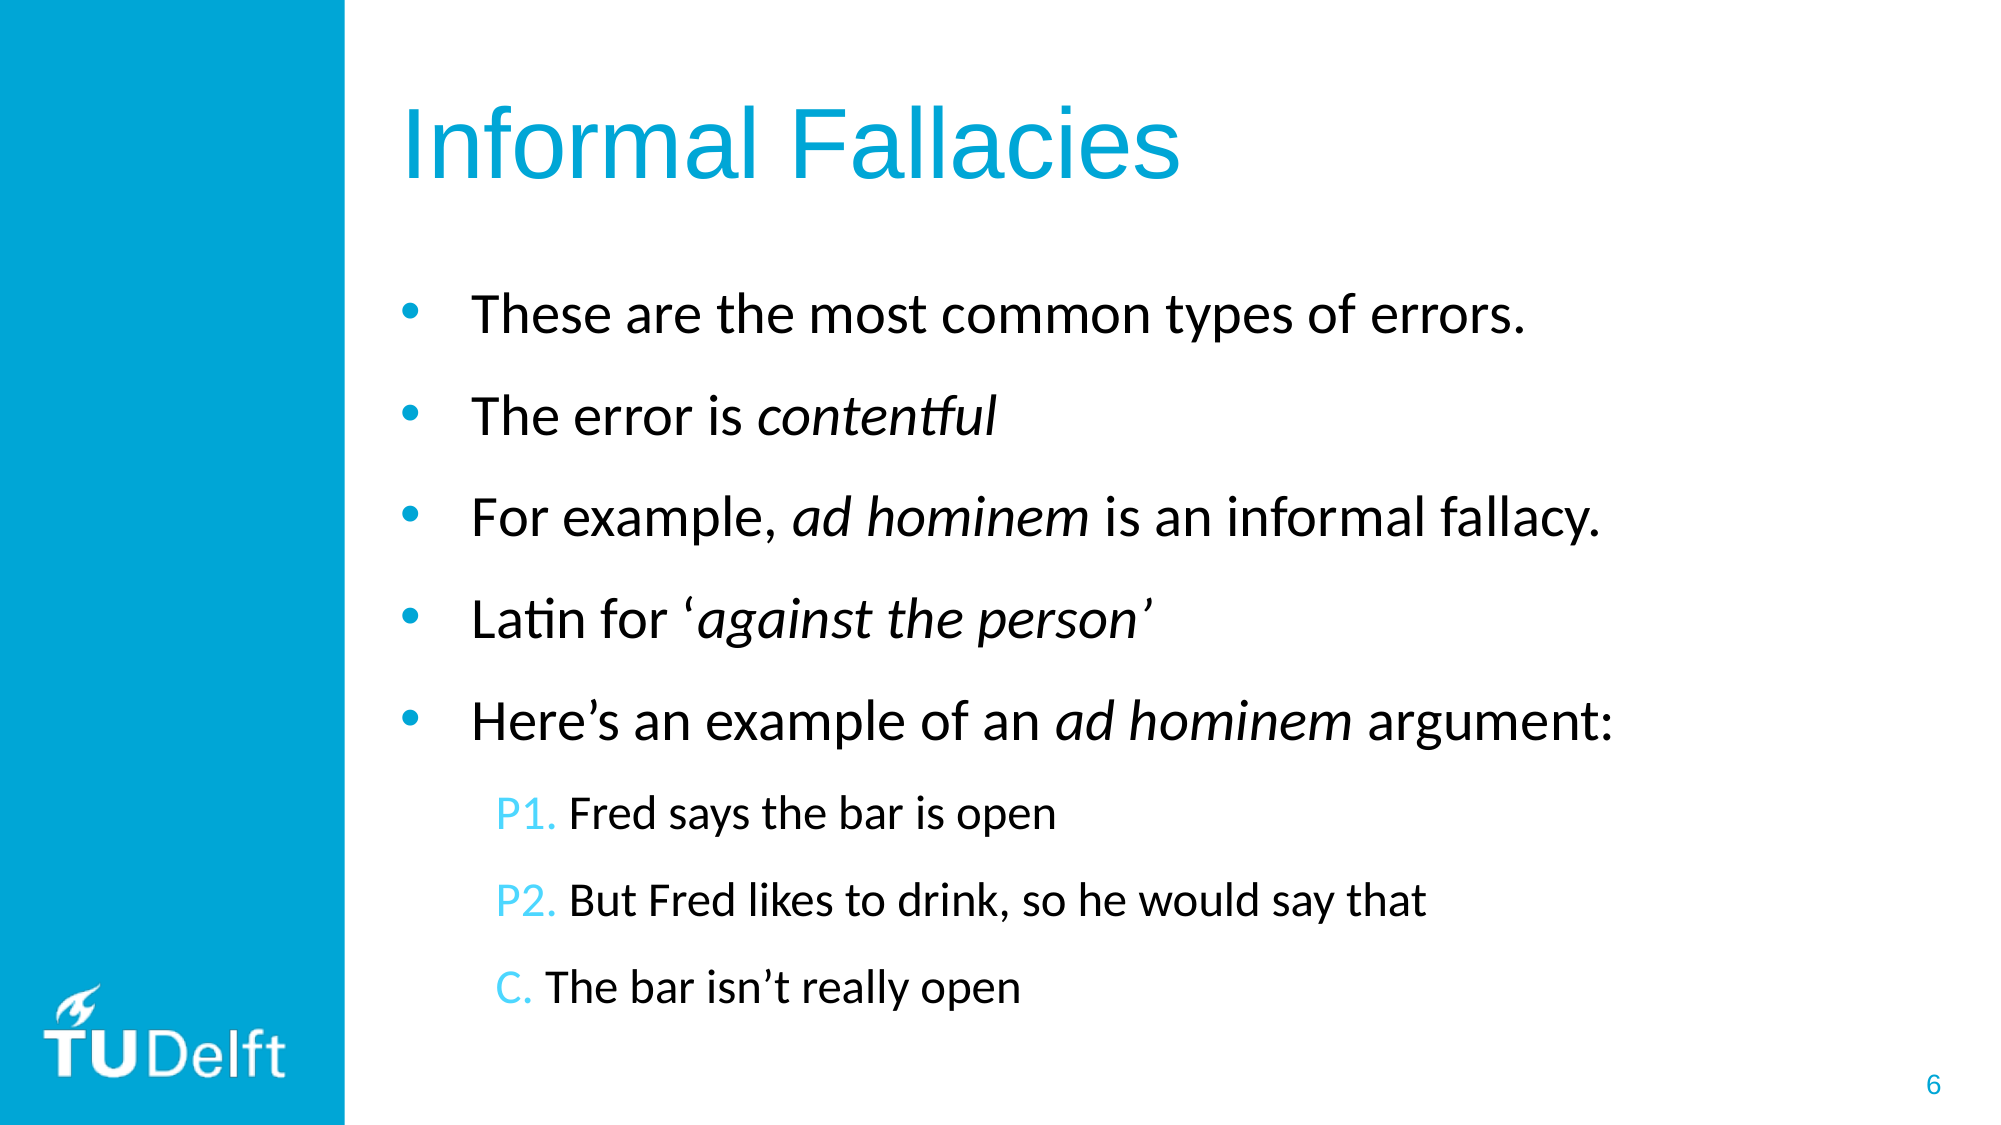

# Informal Fallacies
These are the most common types of errors.
The error is contentful
For example, ad hominem is an informal fallacy.
Latin for ‘against the person’
Here’s an example of an ad hominem argument:
P1. Fred says the bar is open
P2. But Fred likes to drink, so he would say that
C. The bar isn’t really open